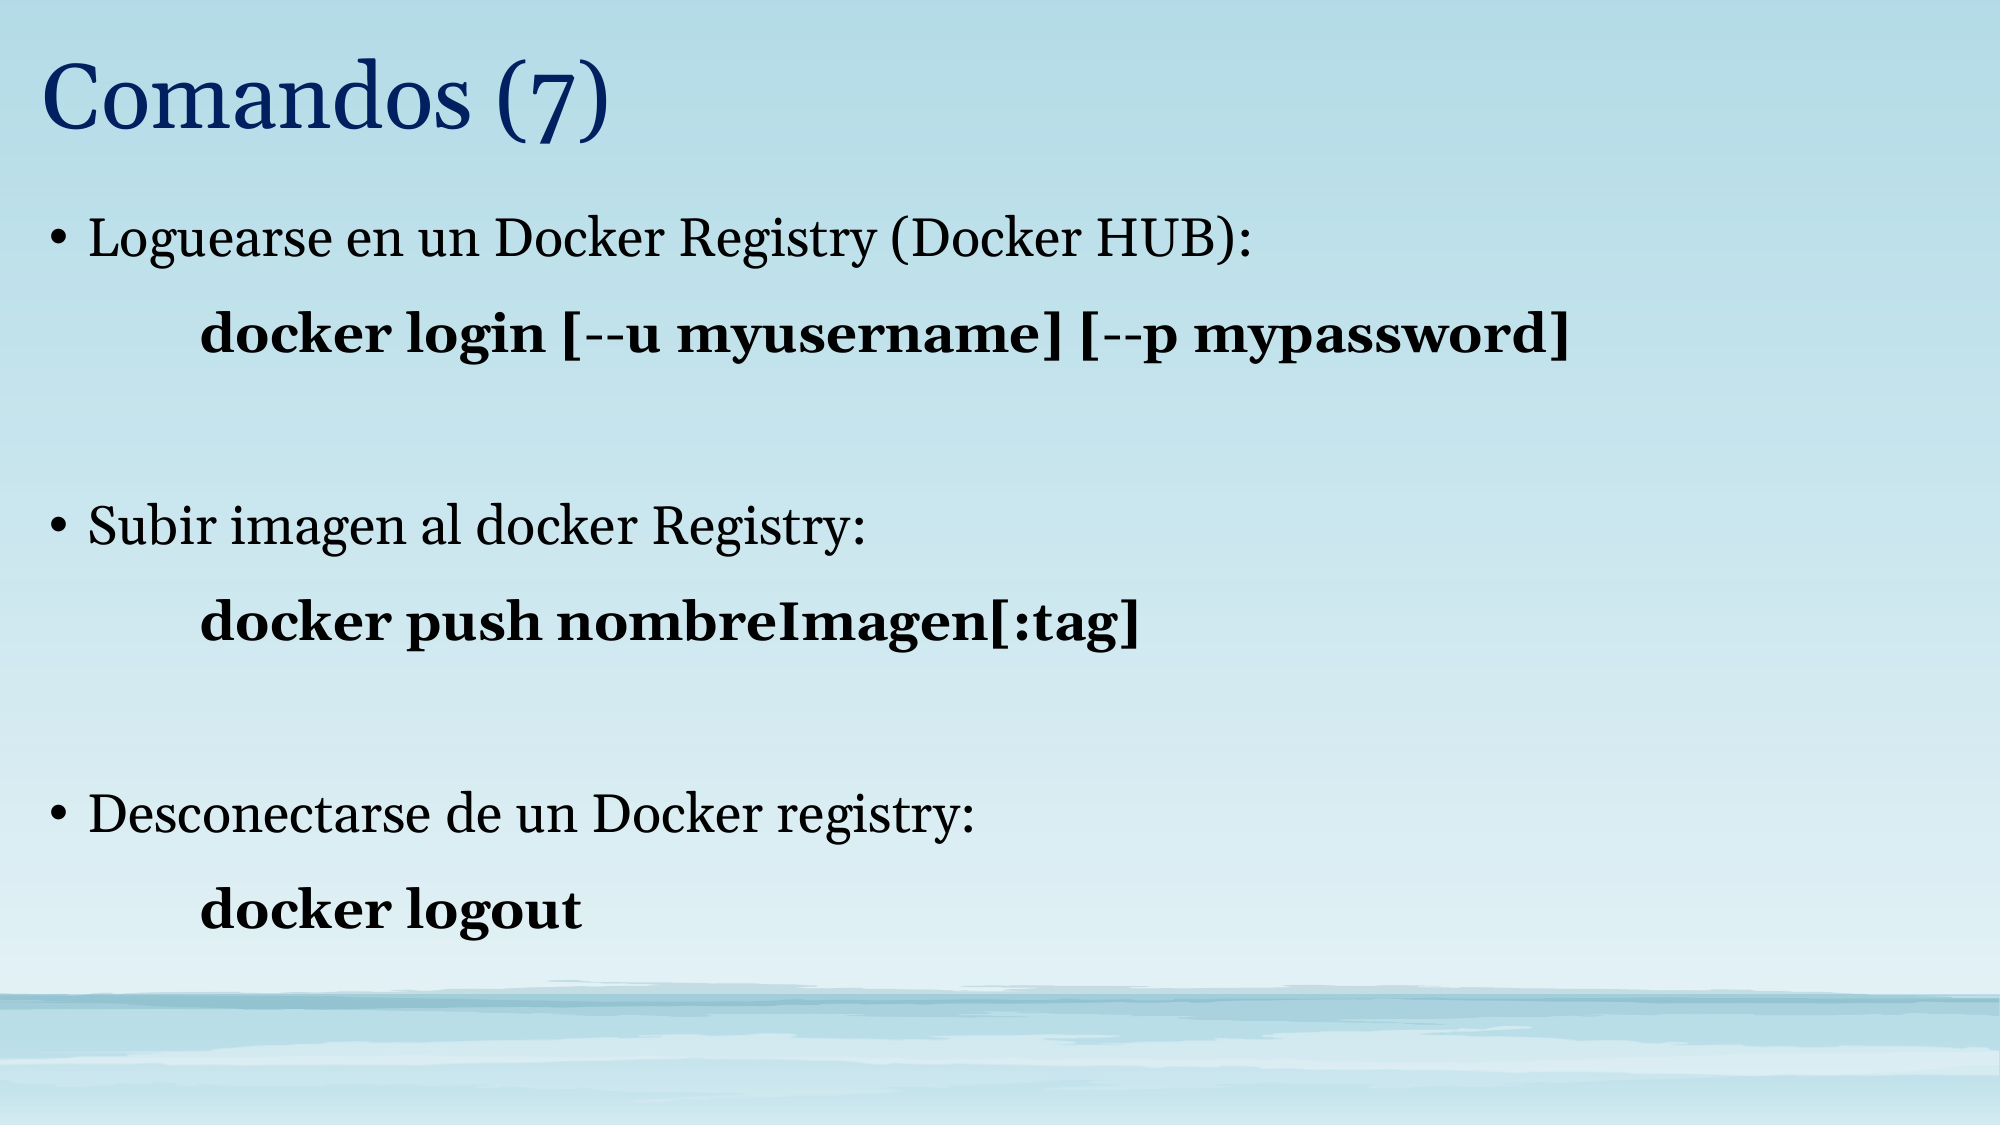

Comandos (7)
Loguearse en un Docker Registry (Docker HUB):
	docker login [--u myusername] [--p mypassword]

Subir imagen al docker Registry:
	docker push nombreImagen[:tag]

Desconectarse de un Docker registry:
	docker logout